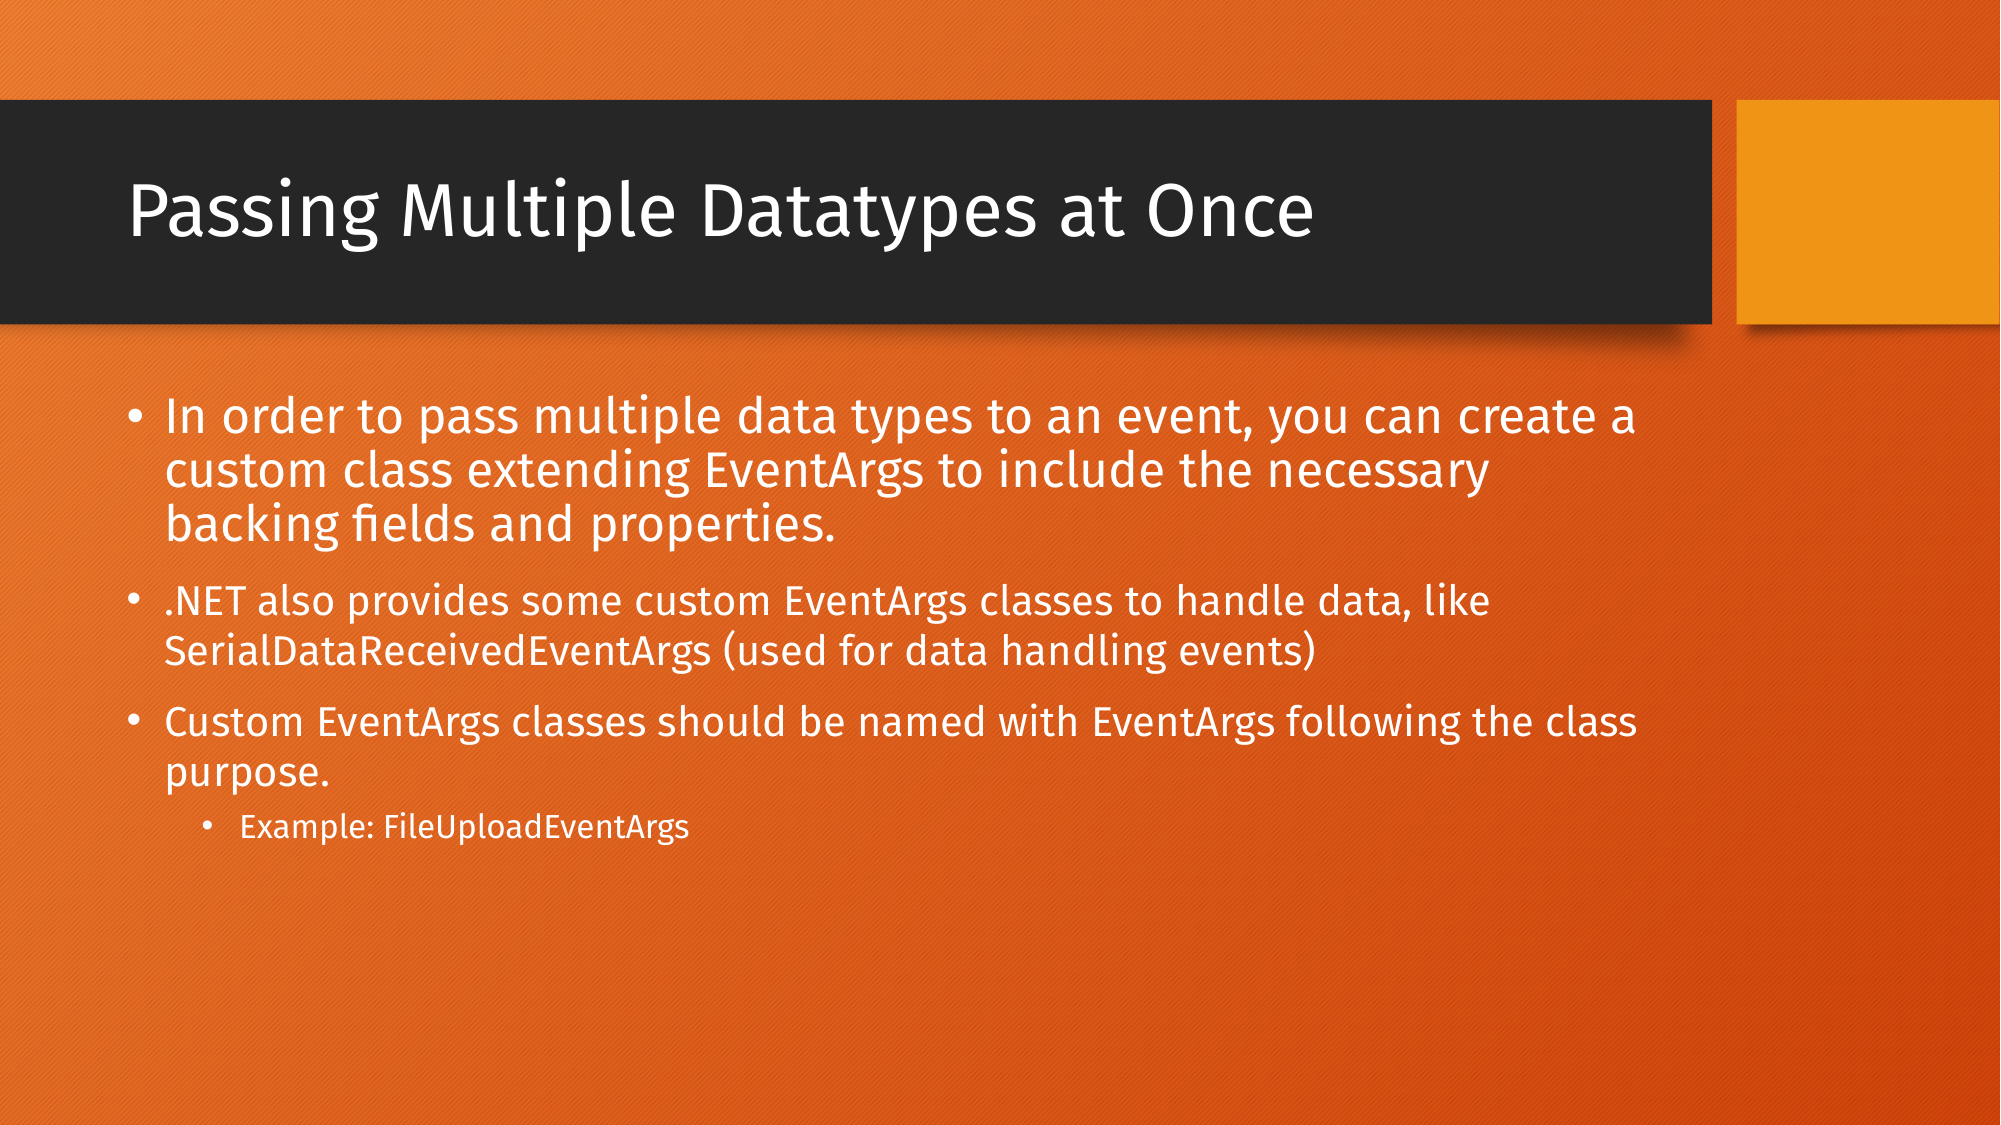

# Passing Multiple Datatypes at Once
In order to pass multiple data types to an event, you can create a custom class extending EventArgs to include the necessary backing fields and properties.
.NET also provides some custom EventArgs classes to handle data, like SerialDataReceivedEventArgs (used for data handling events)
Custom EventArgs classes should be named with EventArgs following the class purpose.
Example: FileUploadEventArgs